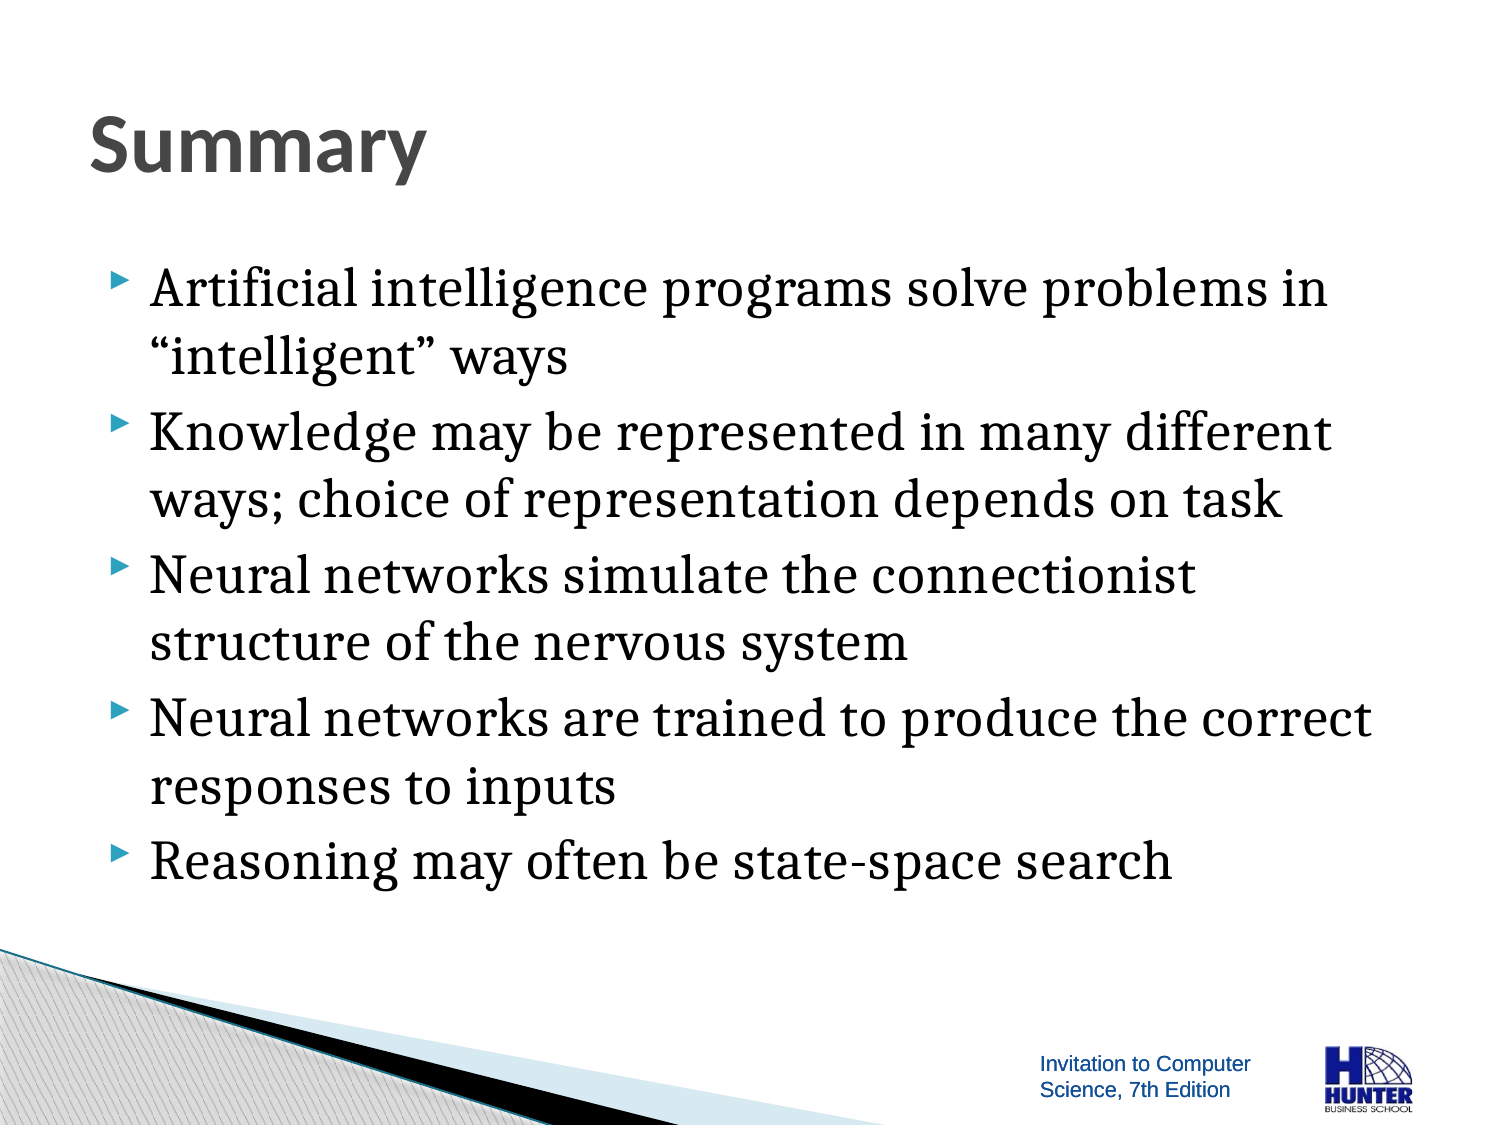

# Summary
Artificial intelligence programs solve problems in “intelligent” ways
Knowledge may be represented in many different ways; choice of representation depends on task
Neural networks simulate the connectionist structure of the nervous system
Neural networks are trained to produce the correct responses to inputs
Reasoning may often be state-space search